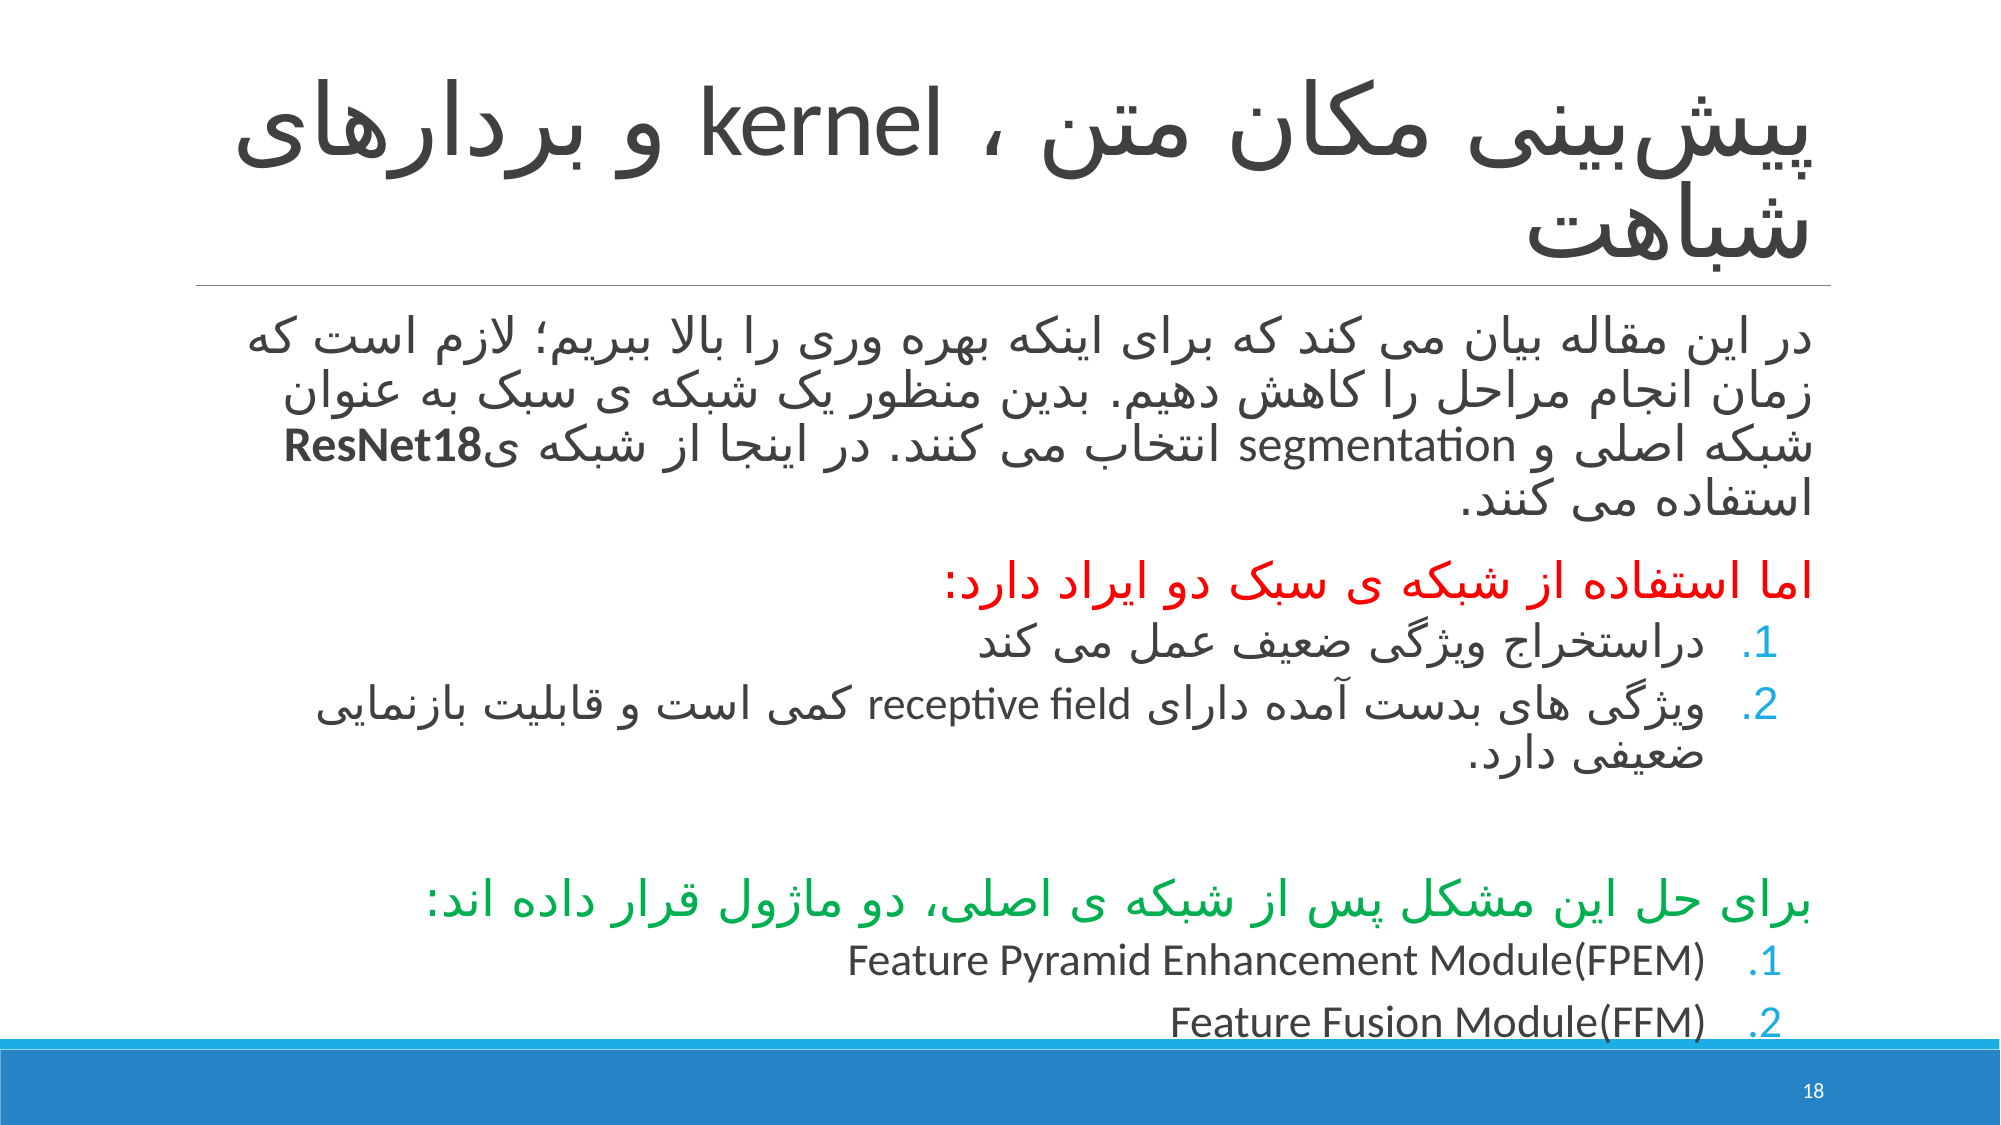

# پیش‌بینی مکان متن ، kernel و بردارهای شباهت
در این مقاله بیان می کند که برای اینکه بهره وری را بالا ببریم؛ لازم است که زمان انجام مراحل را کاهش دهیم. بدین منظور یک شبکه ی سبک به عنوان شبکه اصلی و segmentation انتخاب می کنند. در اینجا از شبکه یResNet18 استفاده می کنند.
اما استفاده از شبکه ی سبک دو ایراد دارد:
دراستخراج ویژگی ضعیف عمل می کند
ویژگی های بدست آمده دارای receptive field کمی است و قابلیت بازنمایی ضعیفی دارد.

برای حل این مشکل پس از شبکه ی اصلی، دو ماژول قرار داده اند:
Feature Pyramid Enhancement Module(FPEM)
Feature Fusion Module(FFM)

18